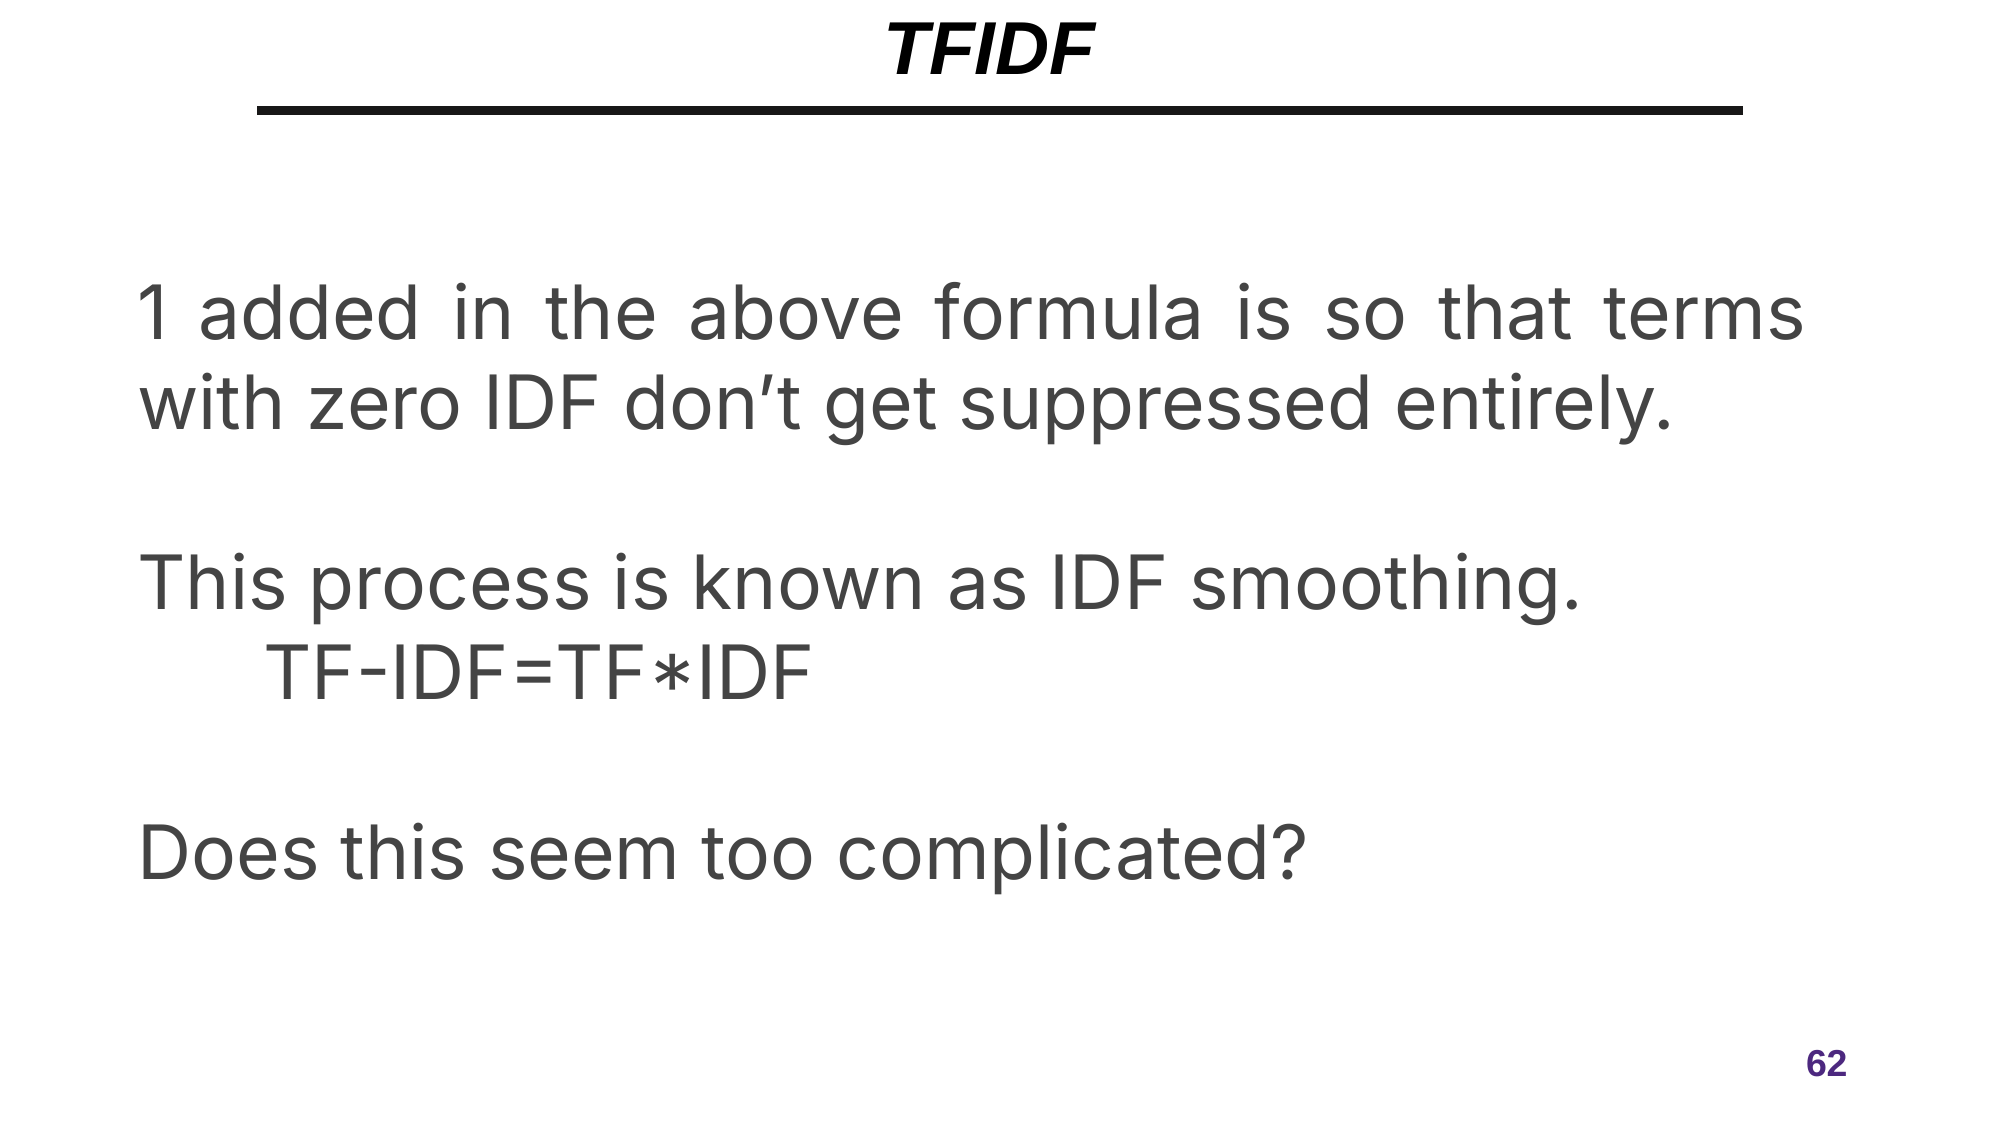

# TFIDF
1 added in the above formula is so that terms with zero IDF don’t get suppressed entirely.

This process is known as IDF smoothing.
      TF-IDF=TF*IDF

Does this seem too complicated?
Myth
Outcome